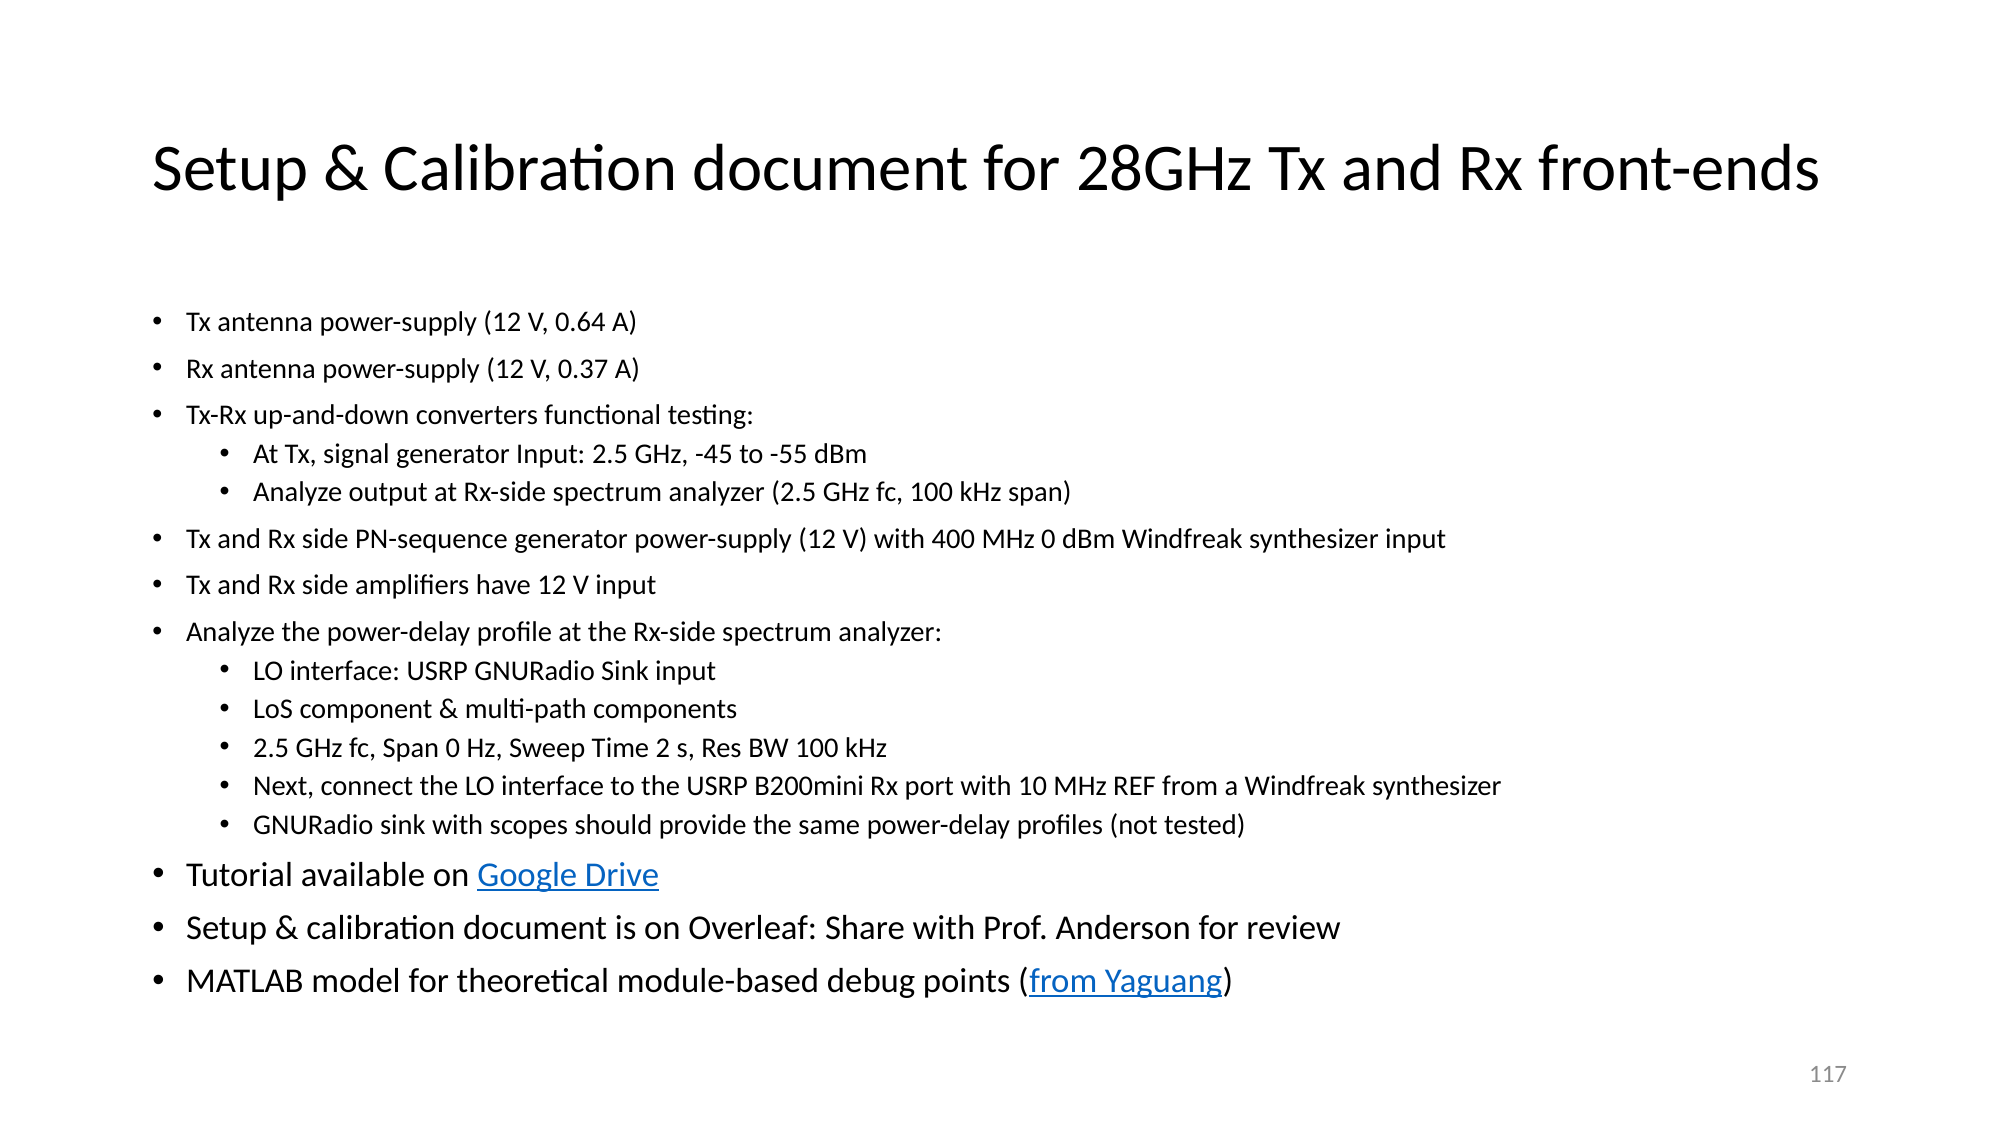

# Setup & Calibration document for 28GHz Tx and Rx front-ends
Tx antenna power-supply (12 V, 0.64 A)
Rx antenna power-supply (12 V, 0.37 A)
Tx-Rx up-and-down converters functional testing:
At Tx, signal generator Input: 2.5 GHz, -45 to -55 dBm
Analyze output at Rx-side spectrum analyzer (2.5 GHz fc, 100 kHz span)
Tx and Rx side PN-sequence generator power-supply (12 V) with 400 MHz 0 dBm Windfreak synthesizer input
Tx and Rx side amplifiers have 12 V input
Analyze the power-delay profile at the Rx-side spectrum analyzer:
LO interface: USRP GNURadio Sink input
LoS component & multi-path components
2.5 GHz fc, Span 0 Hz, Sweep Time 2 s, Res BW 100 kHz
Next, connect the LO interface to the USRP B200mini Rx port with 10 MHz REF from a Windfreak synthesizer
GNURadio sink with scopes should provide the same power-delay profiles (not tested)
Tutorial available on Google Drive
Setup & calibration document is on Overleaf: Share with Prof. Anderson for review
MATLAB model for theoretical module-based debug points (from Yaguang)

117